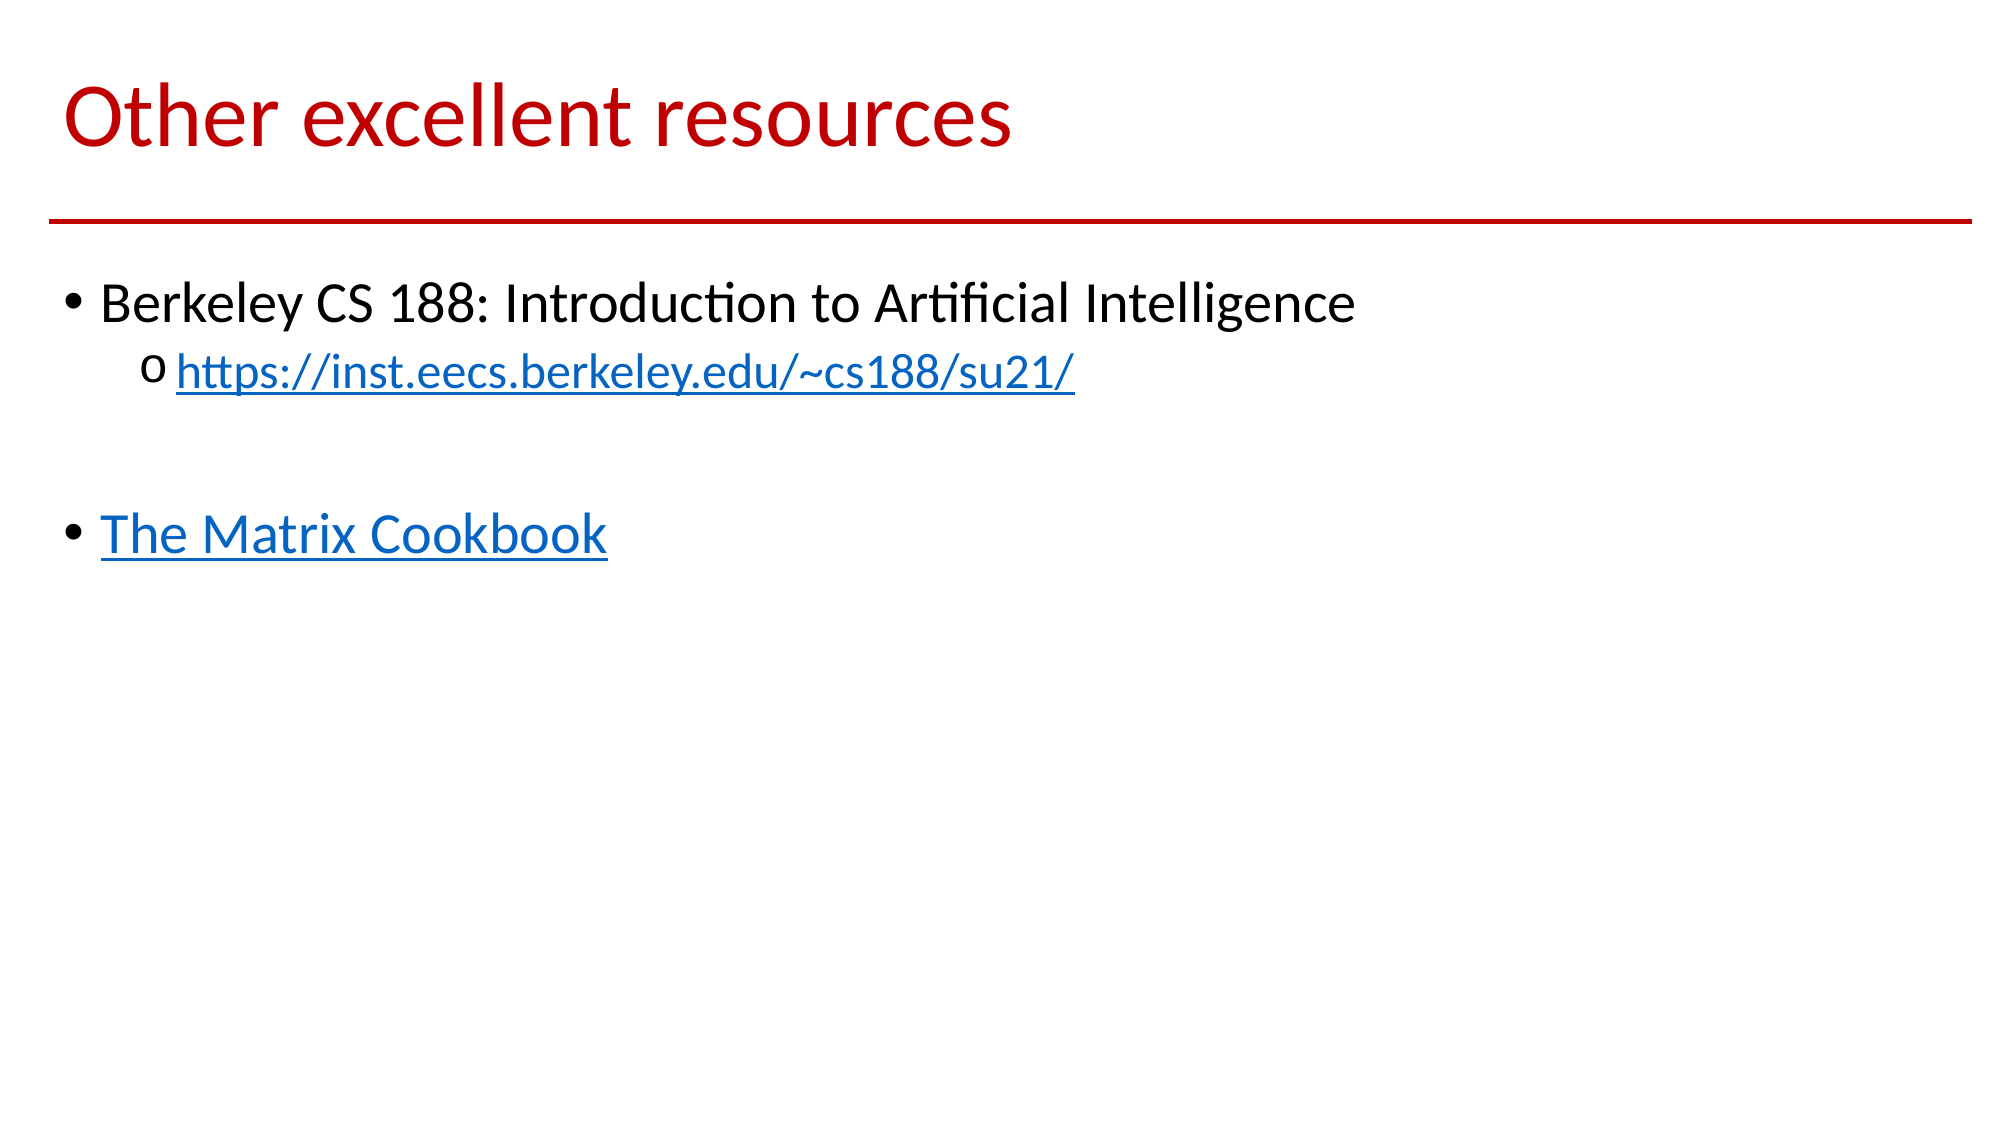

# Other excellent resources
Berkeley CS 188: Introduction to Artificial Intelligence
https://inst.eecs.berkeley.edu/~cs188/su21/

The Matrix Cookbook